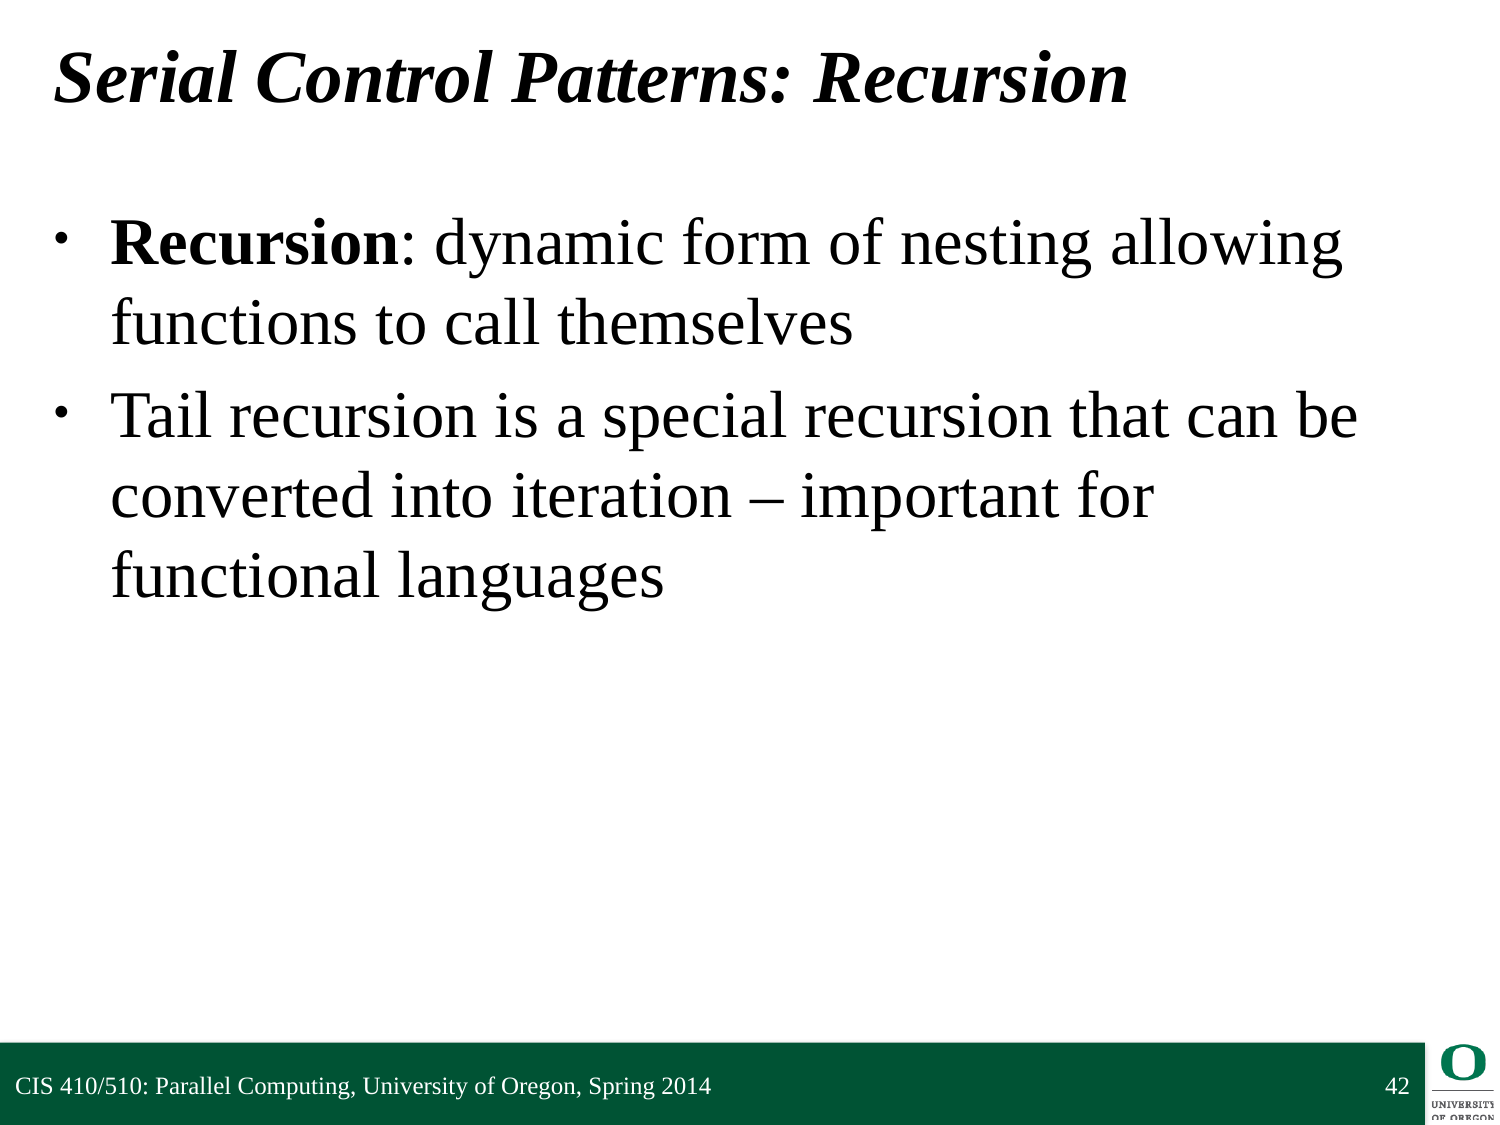

# Serial Control Patterns: Recursion
Recursion: dynamic form of nesting allowing functions to call themselves
Tail recursion is a special recursion that can be converted into iteration – important for functional languages
CIS 410/510: Parallel Computing, University of Oregon, Spring 2014
42